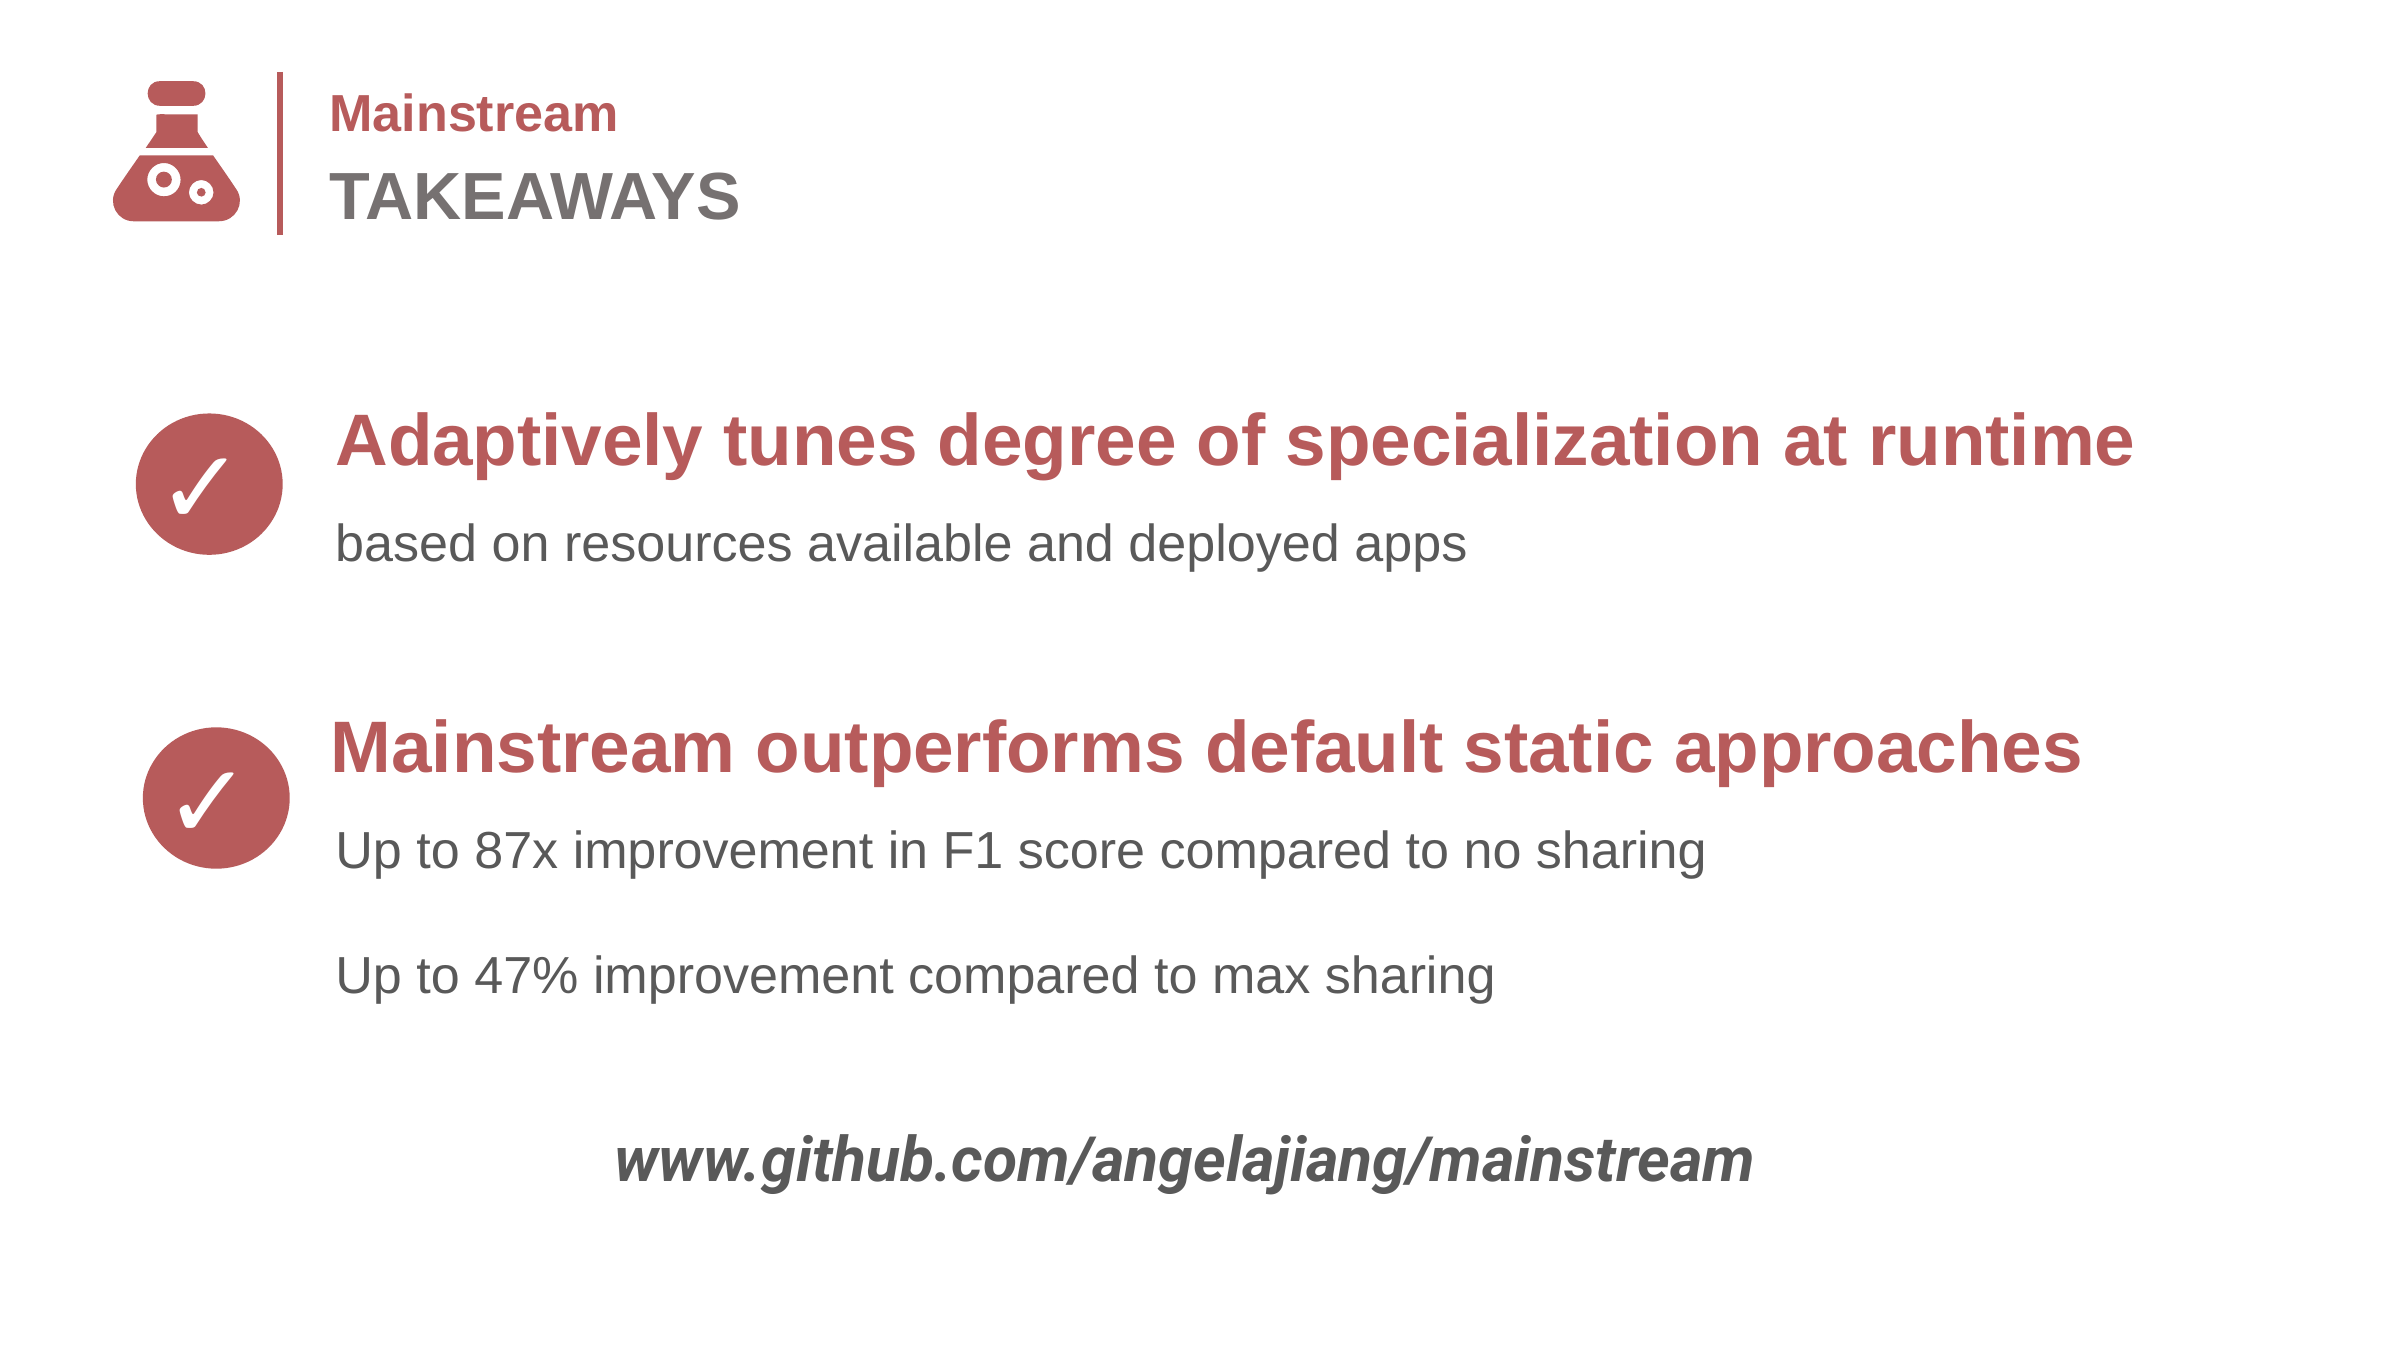

# Mainstream
TAKEAWAYS
Adaptively tunes degree of specialization at runtime
✓

based on resources available and deployed apps
Mainstream outperforms default static approaches
✓

Up to 87x improvement in F1 score compared to no sharing

Up to 47% improvement compared to max sharing
www.github.com/angelajiang/mainstream